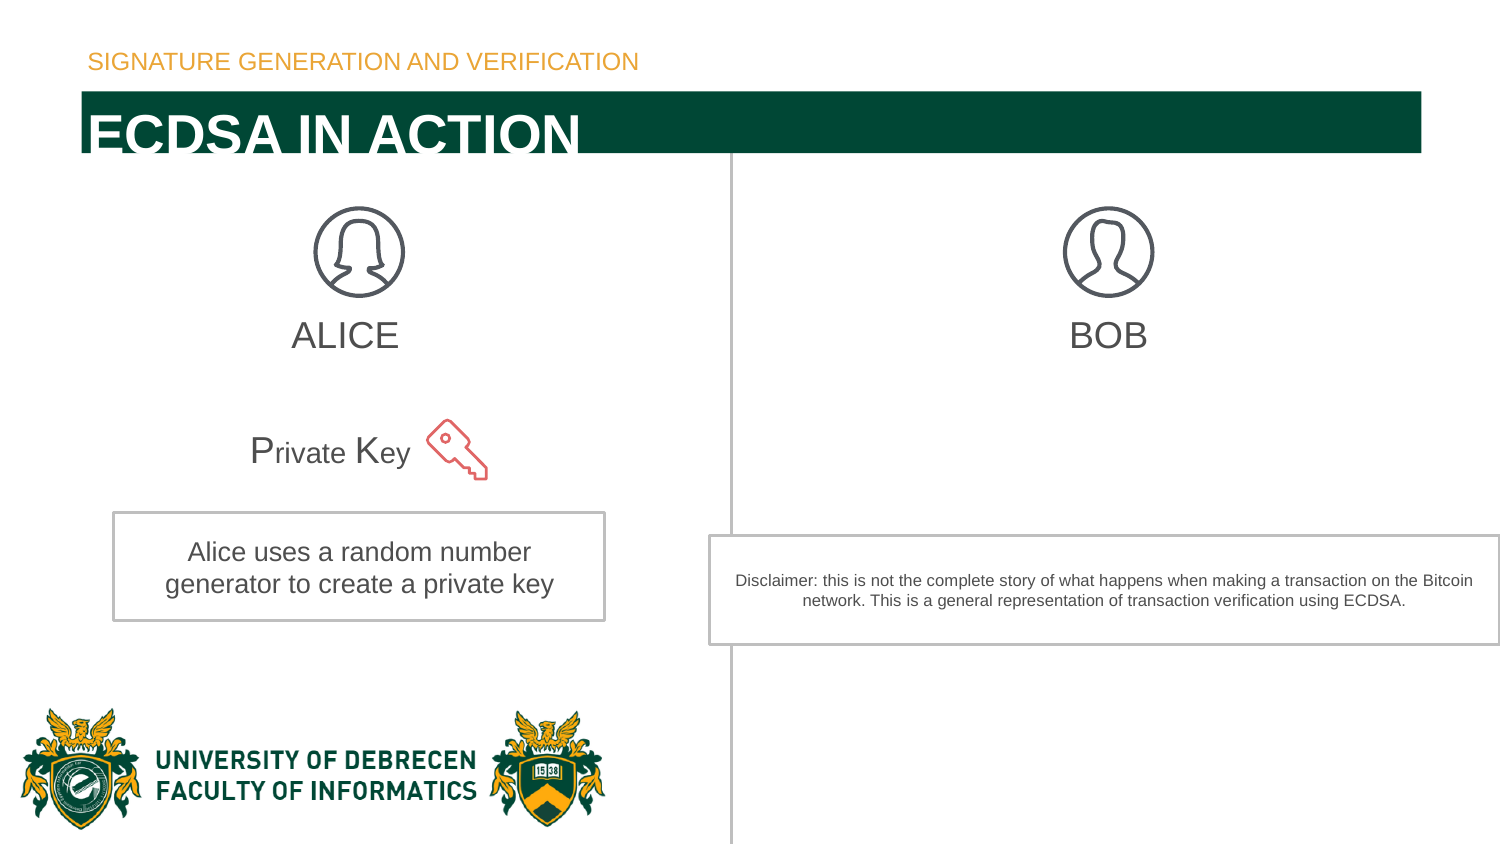

SIGNATURE GENERATION AND VERIFICATION
ECDSA IN ACTION

ALICE
BOB
Private Key

Alice uses a random number generator to create a private key
Disclaimer: this is not the complete story of what happens when making a transaction on the Bitcoin network. This is a general representation of transaction verification using ECDSA.